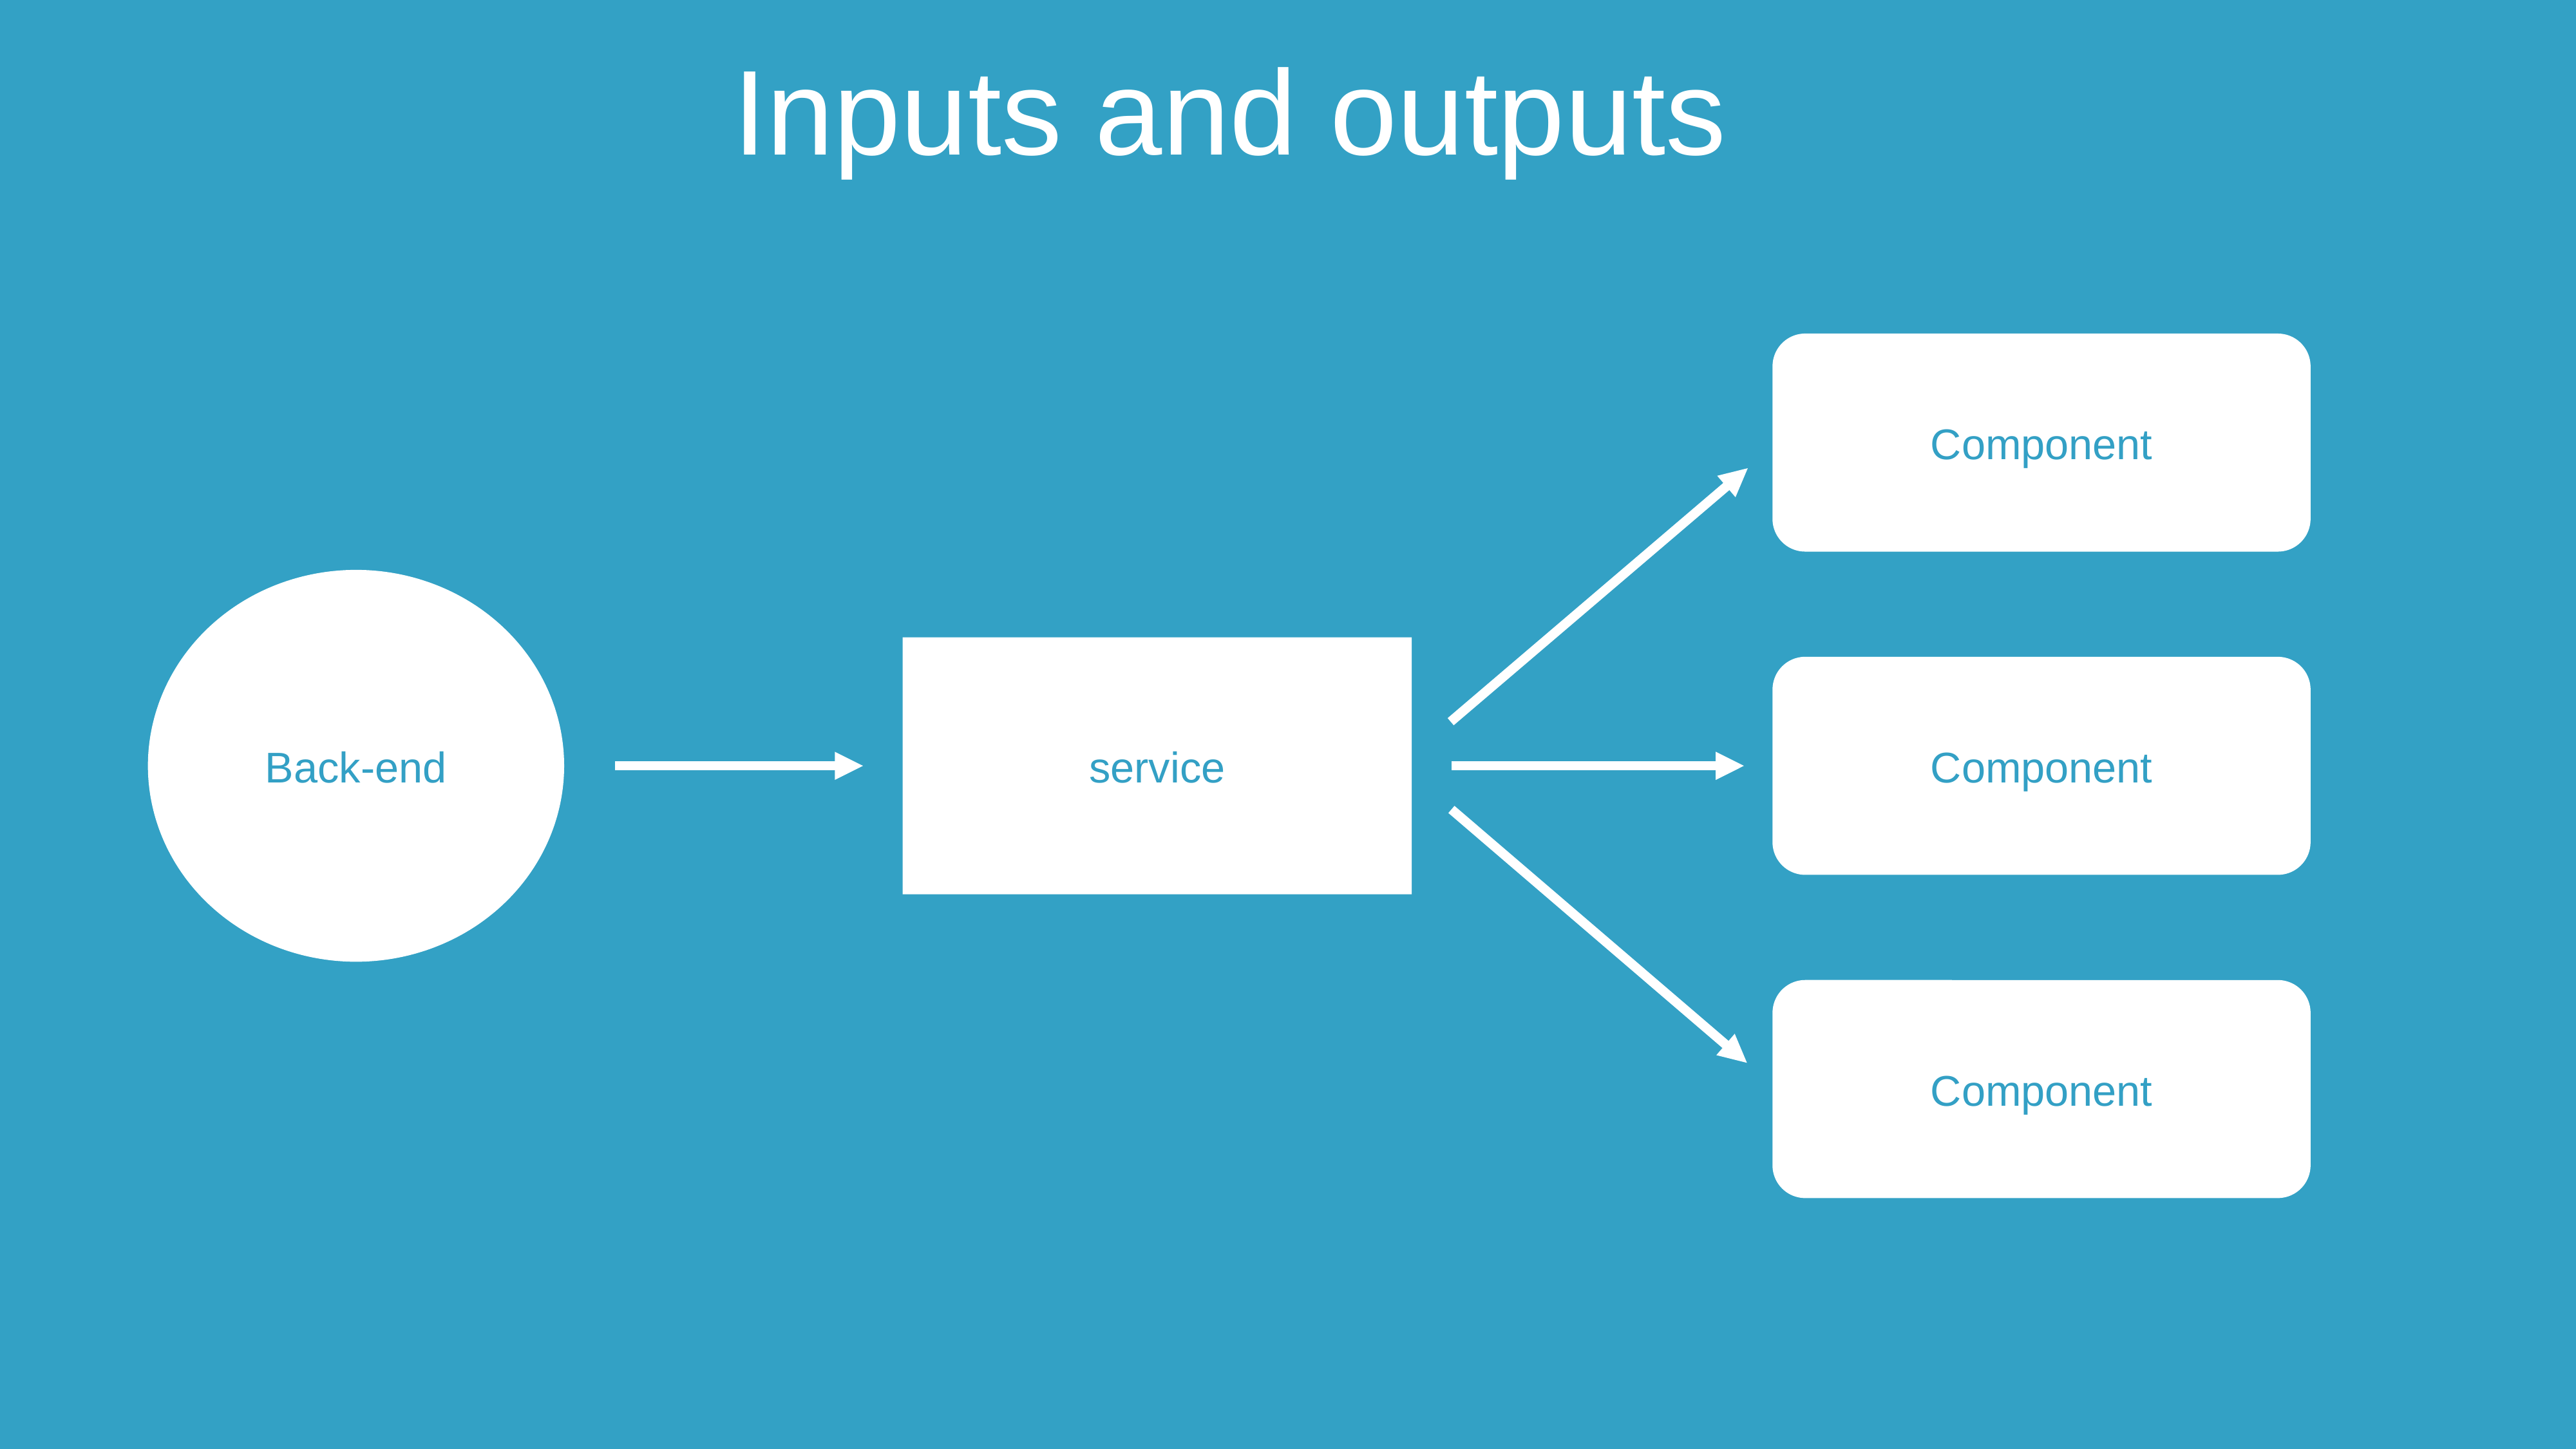

Inputs and outputs
Component

Back-end
service
Component

Component